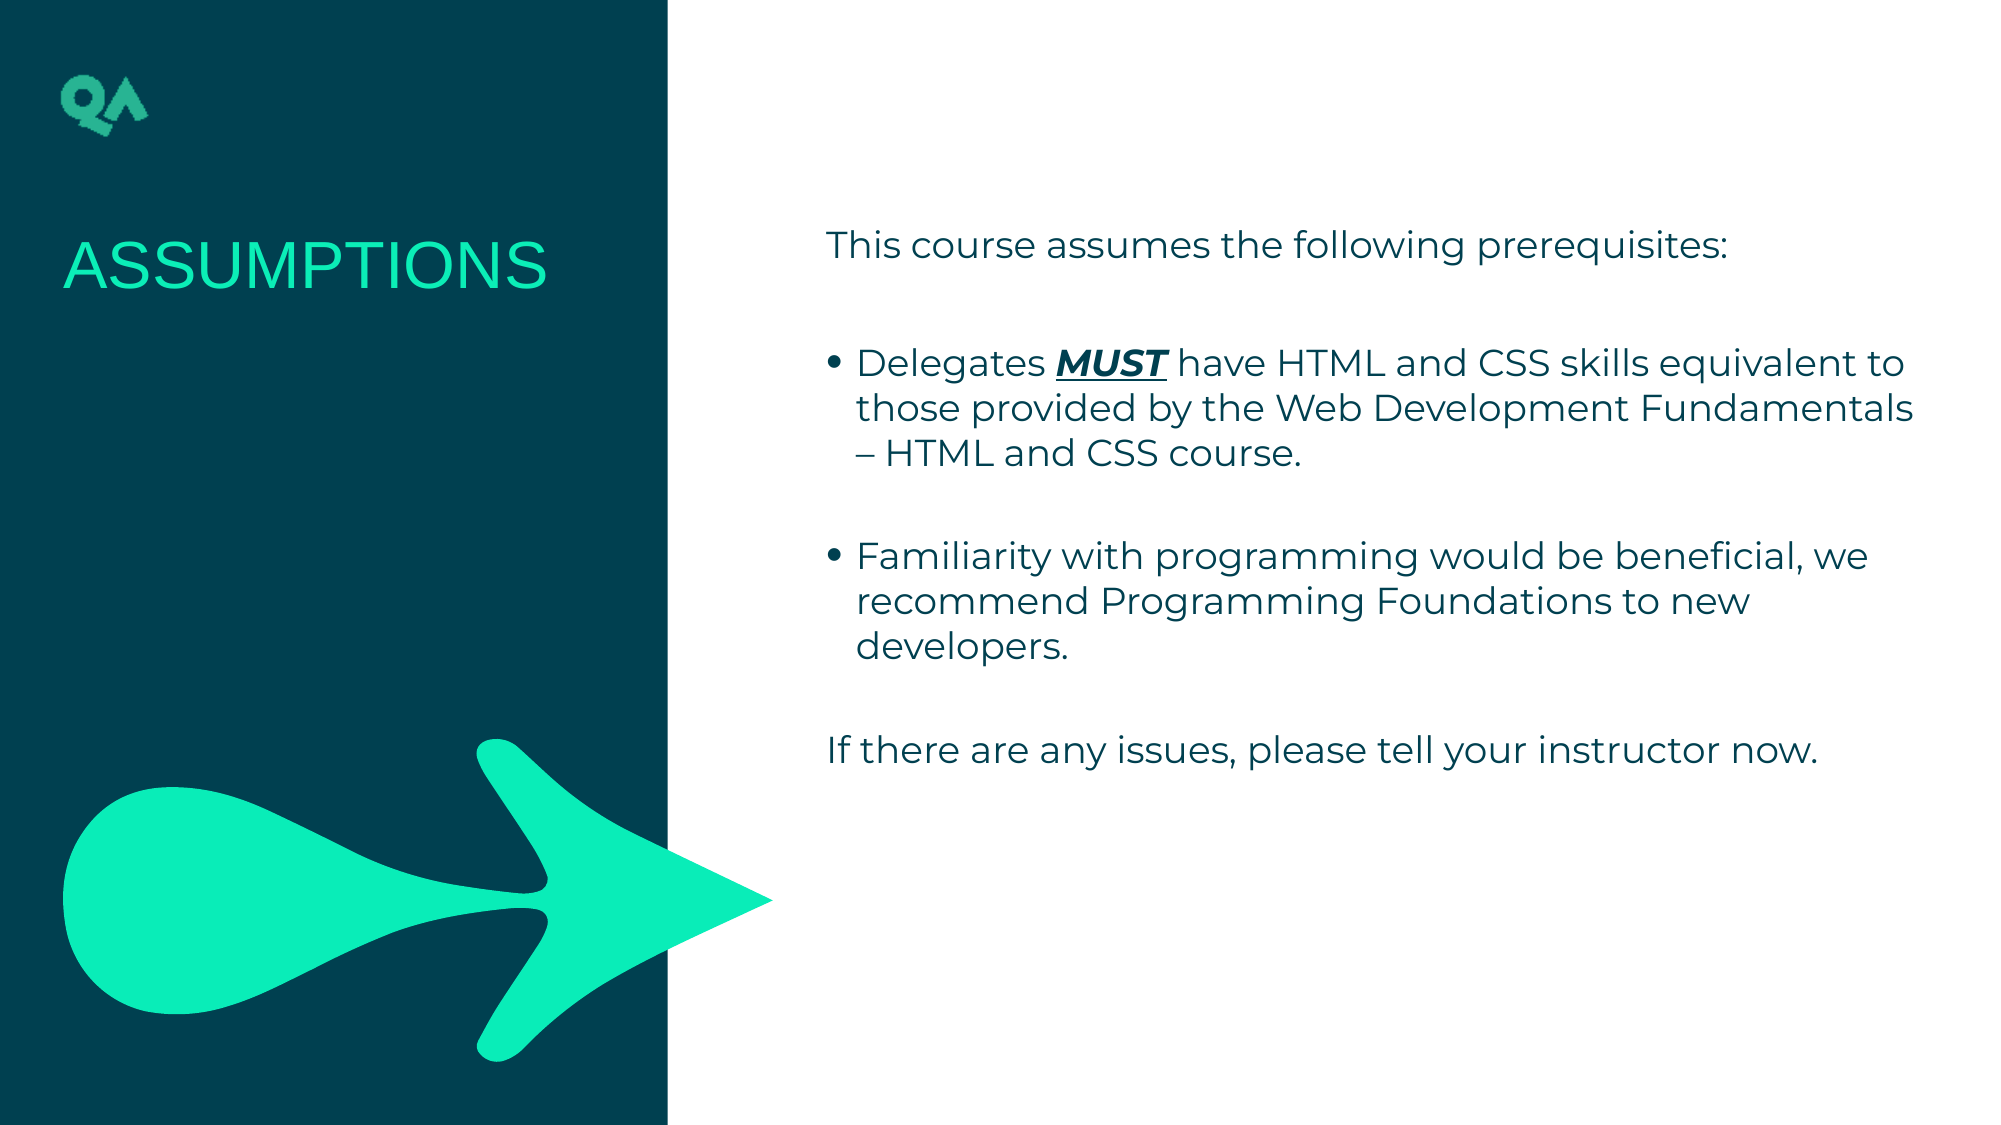

Assumptions
This course assumes the following prerequisites:

Delegates MUST have HTML and CSS skills equivalent to those provided by the Web Development Fundamentals – HTML and CSS course.
Familiarity with programming would be beneficial, we recommend Programming Foundations to new developers.
If there are any issues, please tell your instructor now.